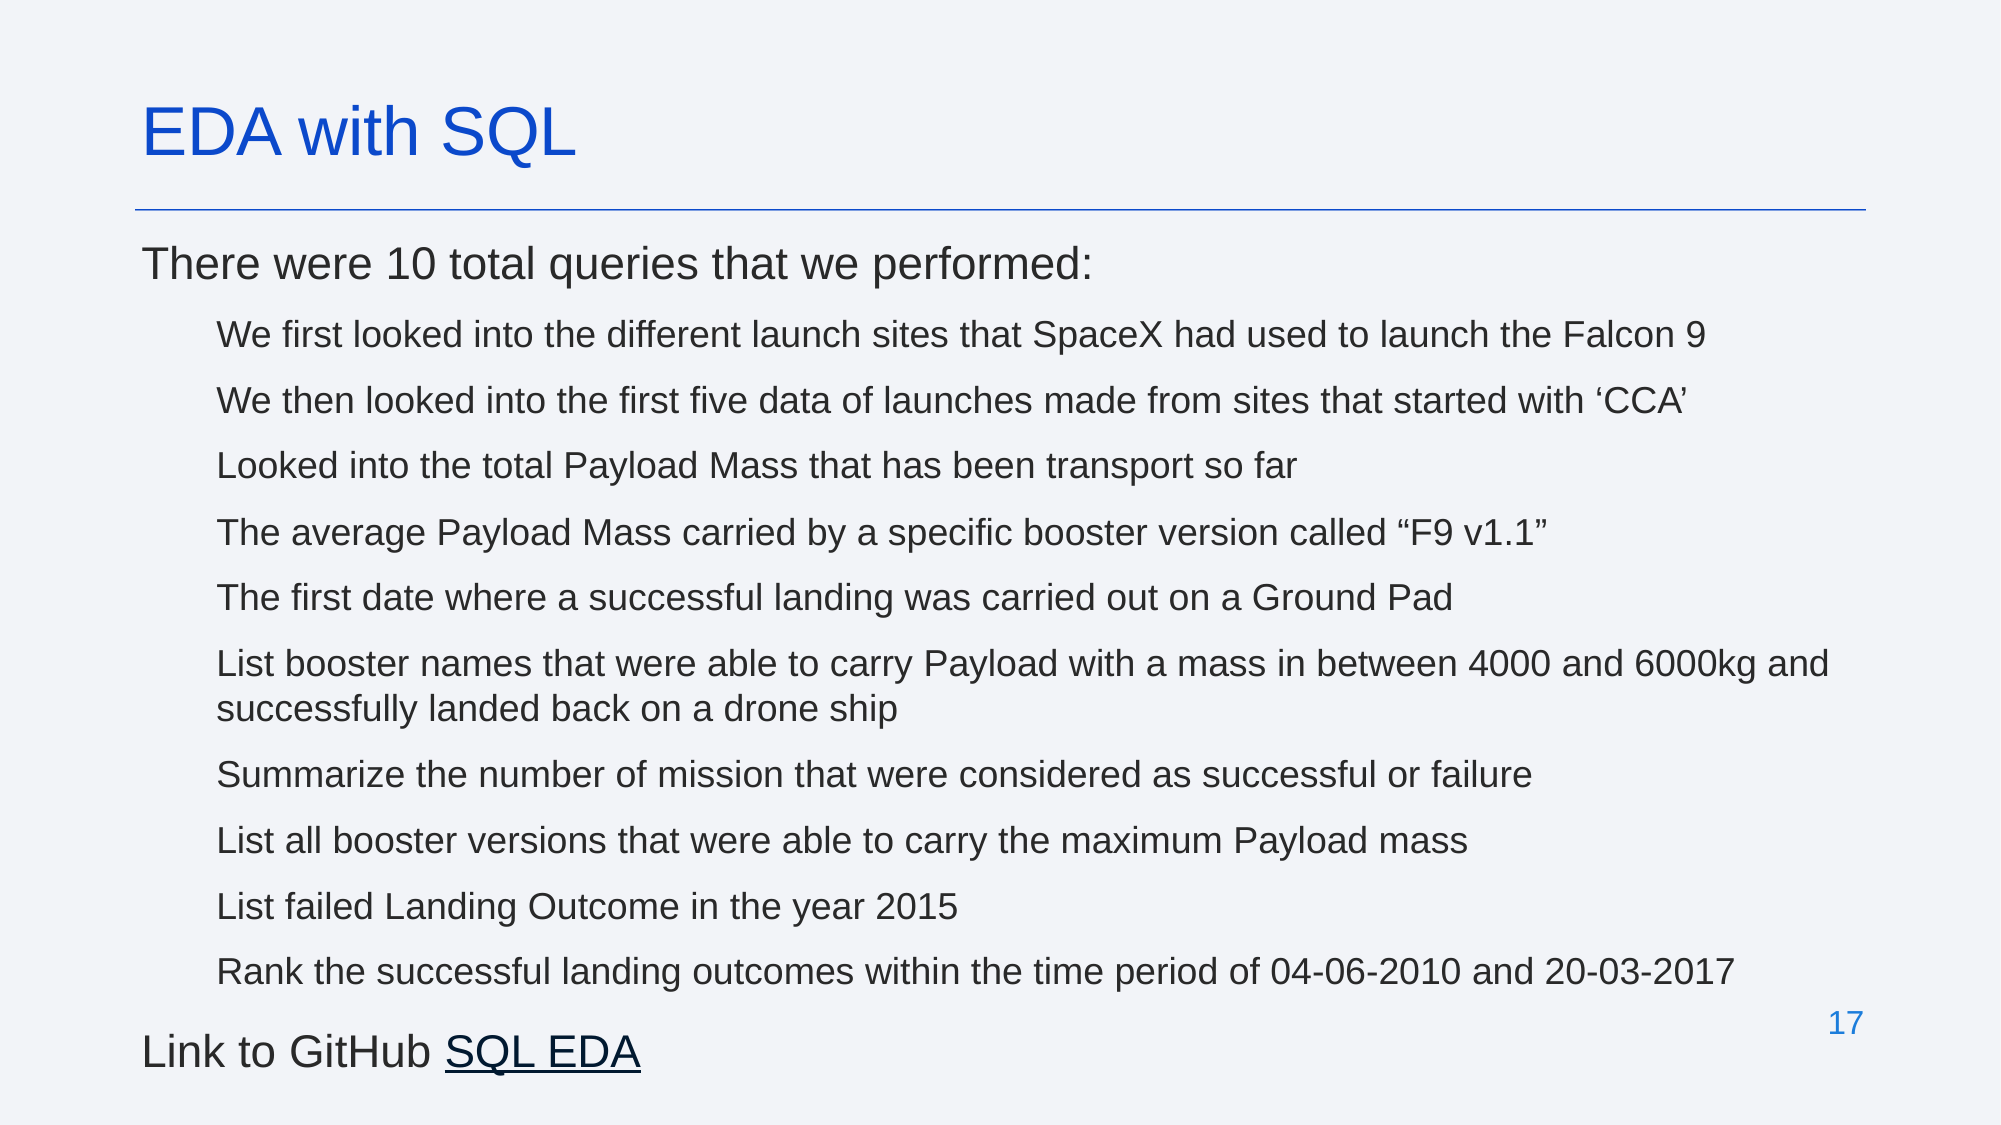

EDA with SQL
There were 10 total queries that we performed:
We first looked into the different launch sites that SpaceX had used to launch the Falcon 9
We then looked into the first five data of launches made from sites that started with ‘CCA’
Looked into the total Payload Mass that has been transport so far
The average Payload Mass carried by a specific booster version called “F9 v1.1”
The first date where a successful landing was carried out on a Ground Pad
List booster names that were able to carry Payload with a mass in between 4000 and 6000kg and successfully landed back on a drone ship
Summarize the number of mission that were considered as successful or failure
List all booster versions that were able to carry the maximum Payload mass
List failed Landing Outcome in the year 2015
Rank the successful landing outcomes within the time period of 04-06-2010 and 20-03-2017
Link to GitHub SQL EDA

17